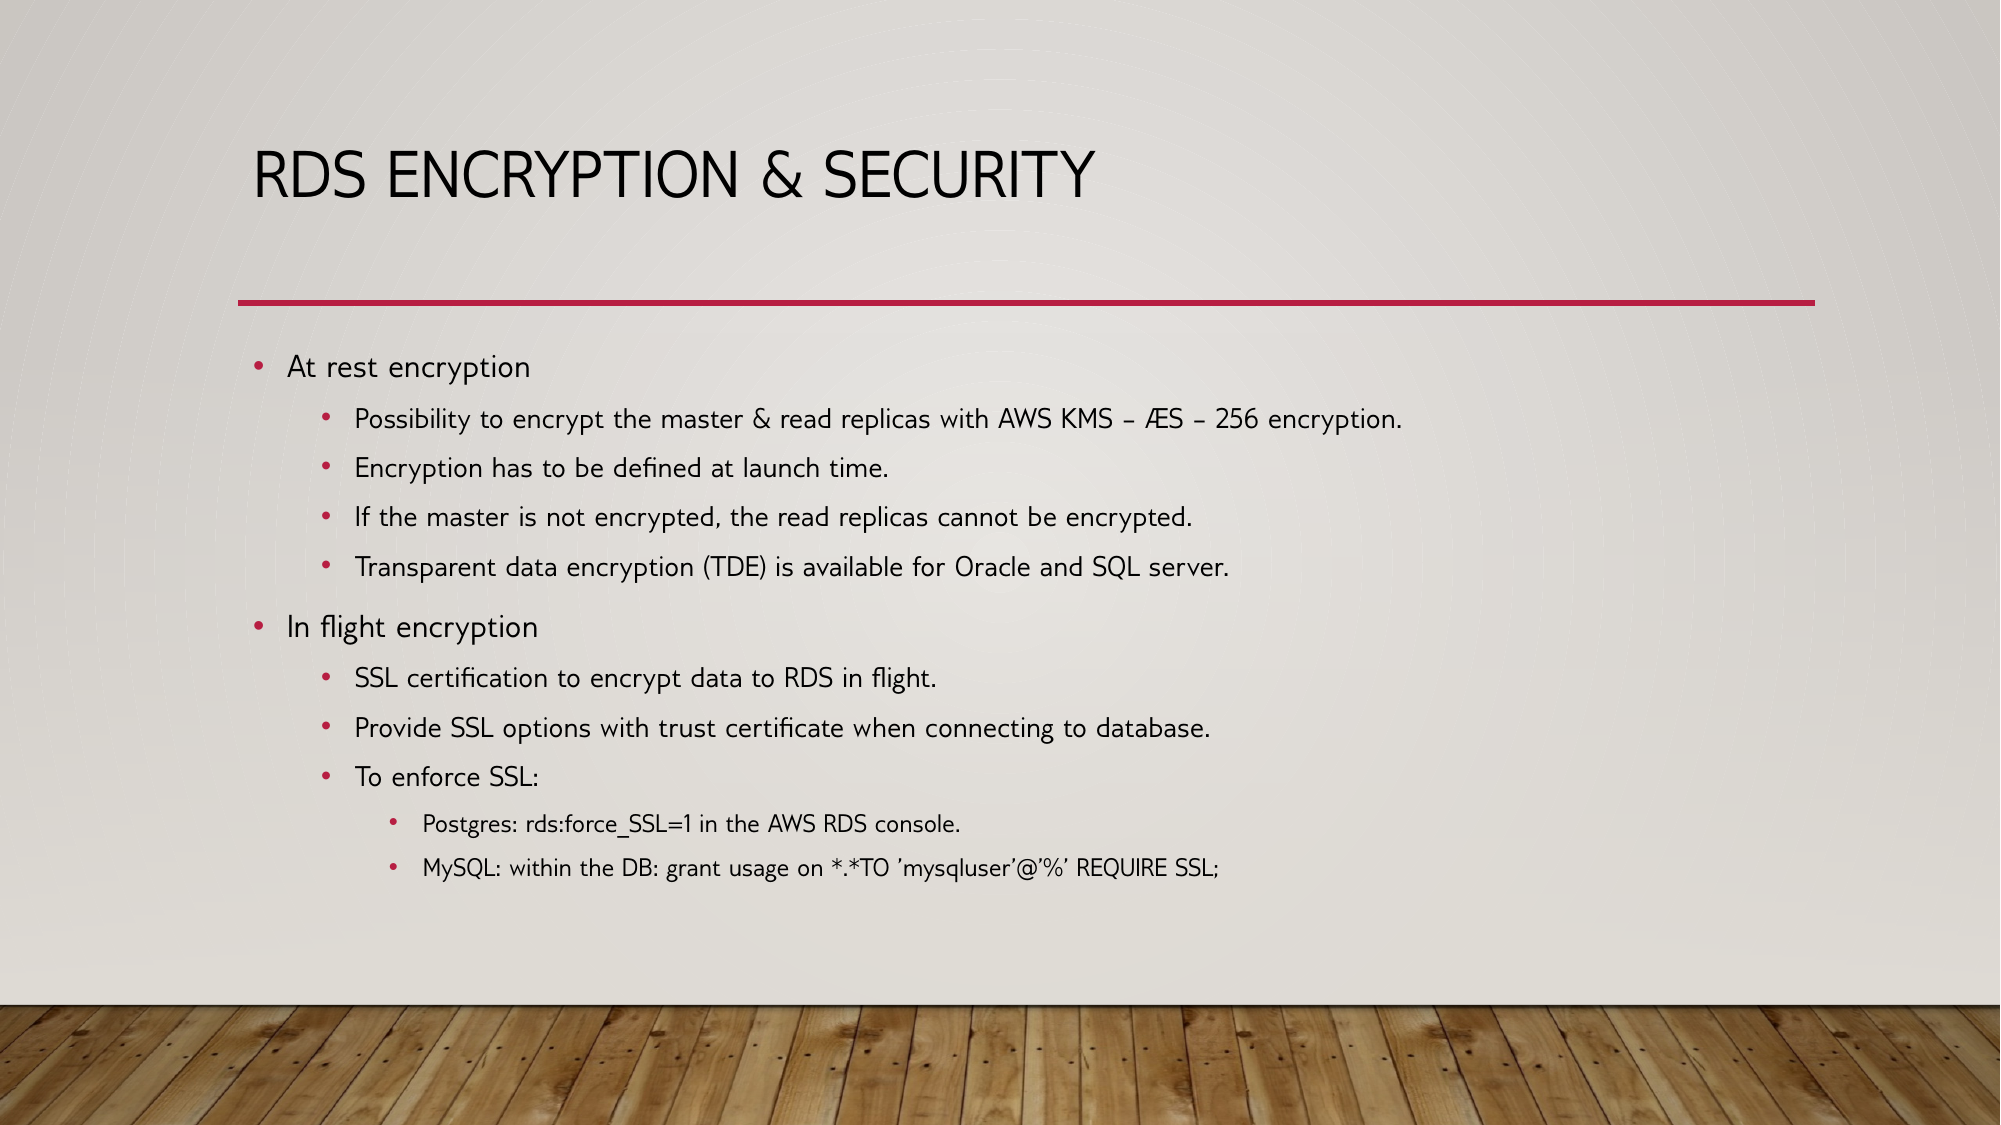

# Rds encryption & security
At rest encryption
Possibility to encrypt the master & read replicas with AWS KMS – AES – 256 encryption.
Encryption has to be defined at launch time.
If the master is not encrypted, the read replicas cannot be encrypted.
Transparent data encryption (TDE) is available for Oracle and SQL server.
In flight encryption
SSL certification to encrypt data to RDS in flight.
Provide SSL options with trust certificate when connecting to database.
To enforce SSL:
Postgres: rds:force_SSL=1 in the AWS RDS console.
MySQL: within the DB: grant usage on *.*TO ’mysqluser’@’%’ REQUIRE SSL;